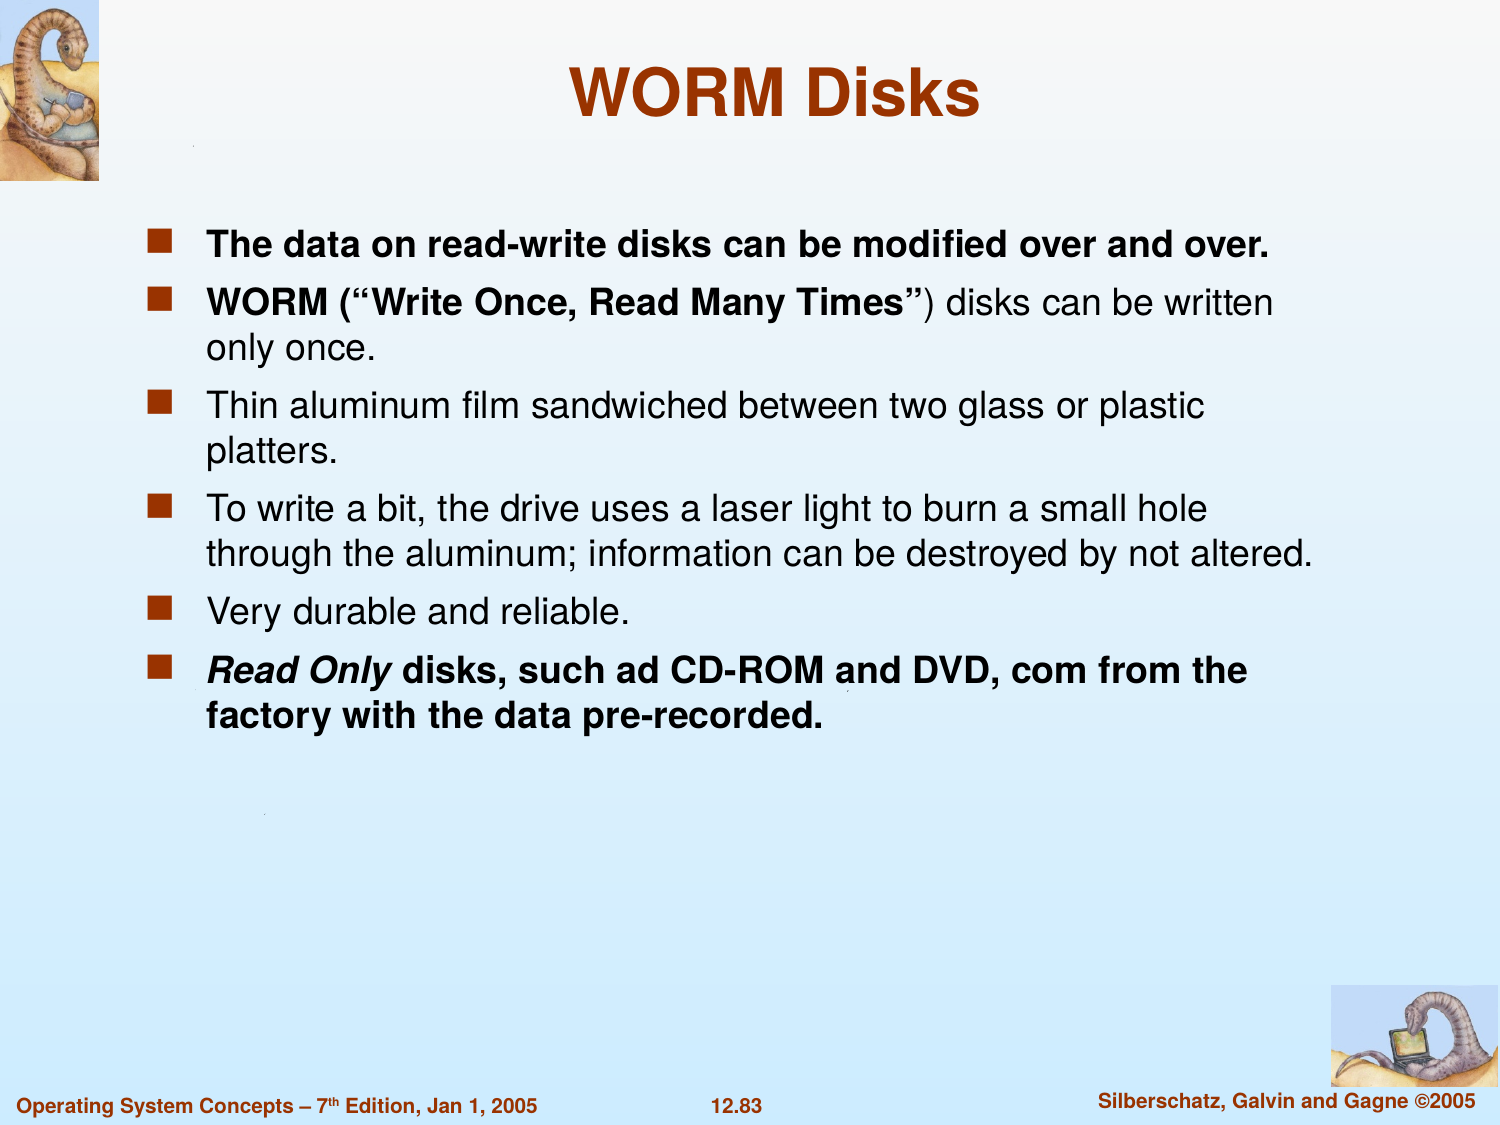

# WORM Disks
The data on read-write disks can be modified over and over.
WORM (“Write Once, Read Many Times”) disks can be written only once.
Thin aluminum film sandwiched between two glass or plastic platters.
To write a bit, the drive uses a laser light to burn a small hole through the aluminum; information can be destroyed by not altered.
Very durable and reliable.
Read Only disks, such ad CD-ROM and DVD, com from the factory with the data pre-recorded.